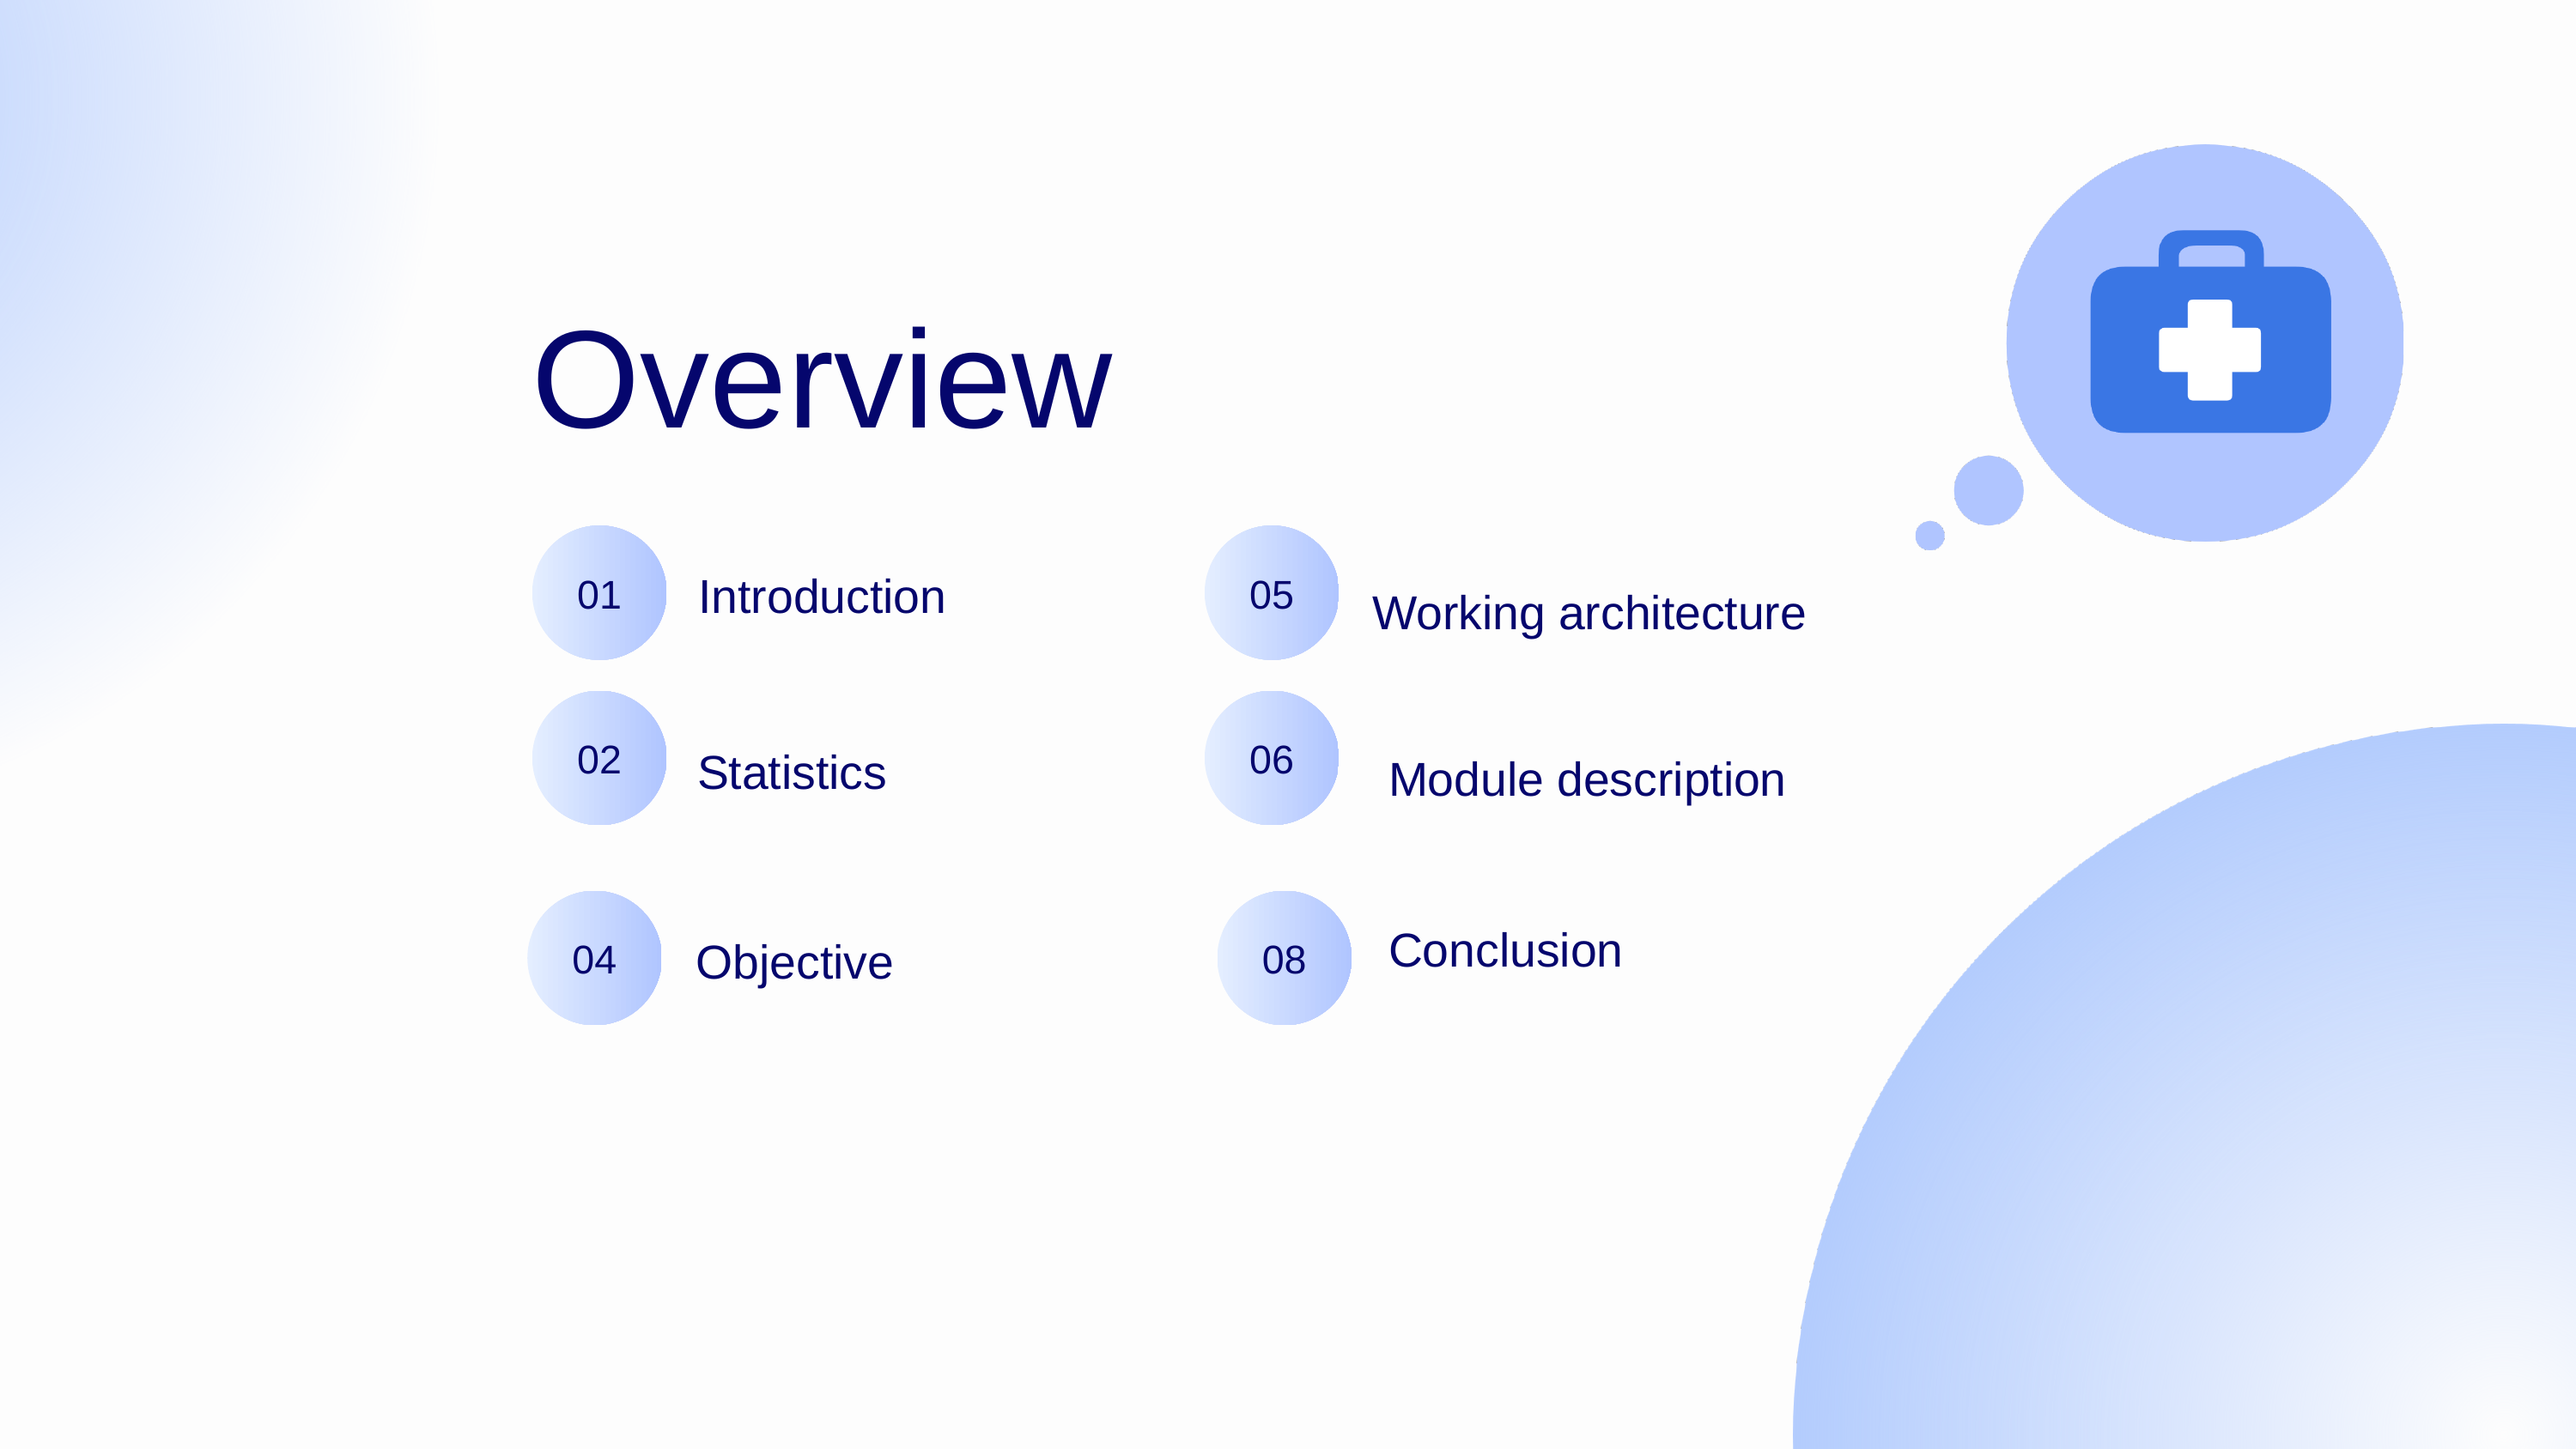

Overview

01

05
Introduction
Working architecture

02

06

Statistics
Module description

04

08
Conclusion
Objective